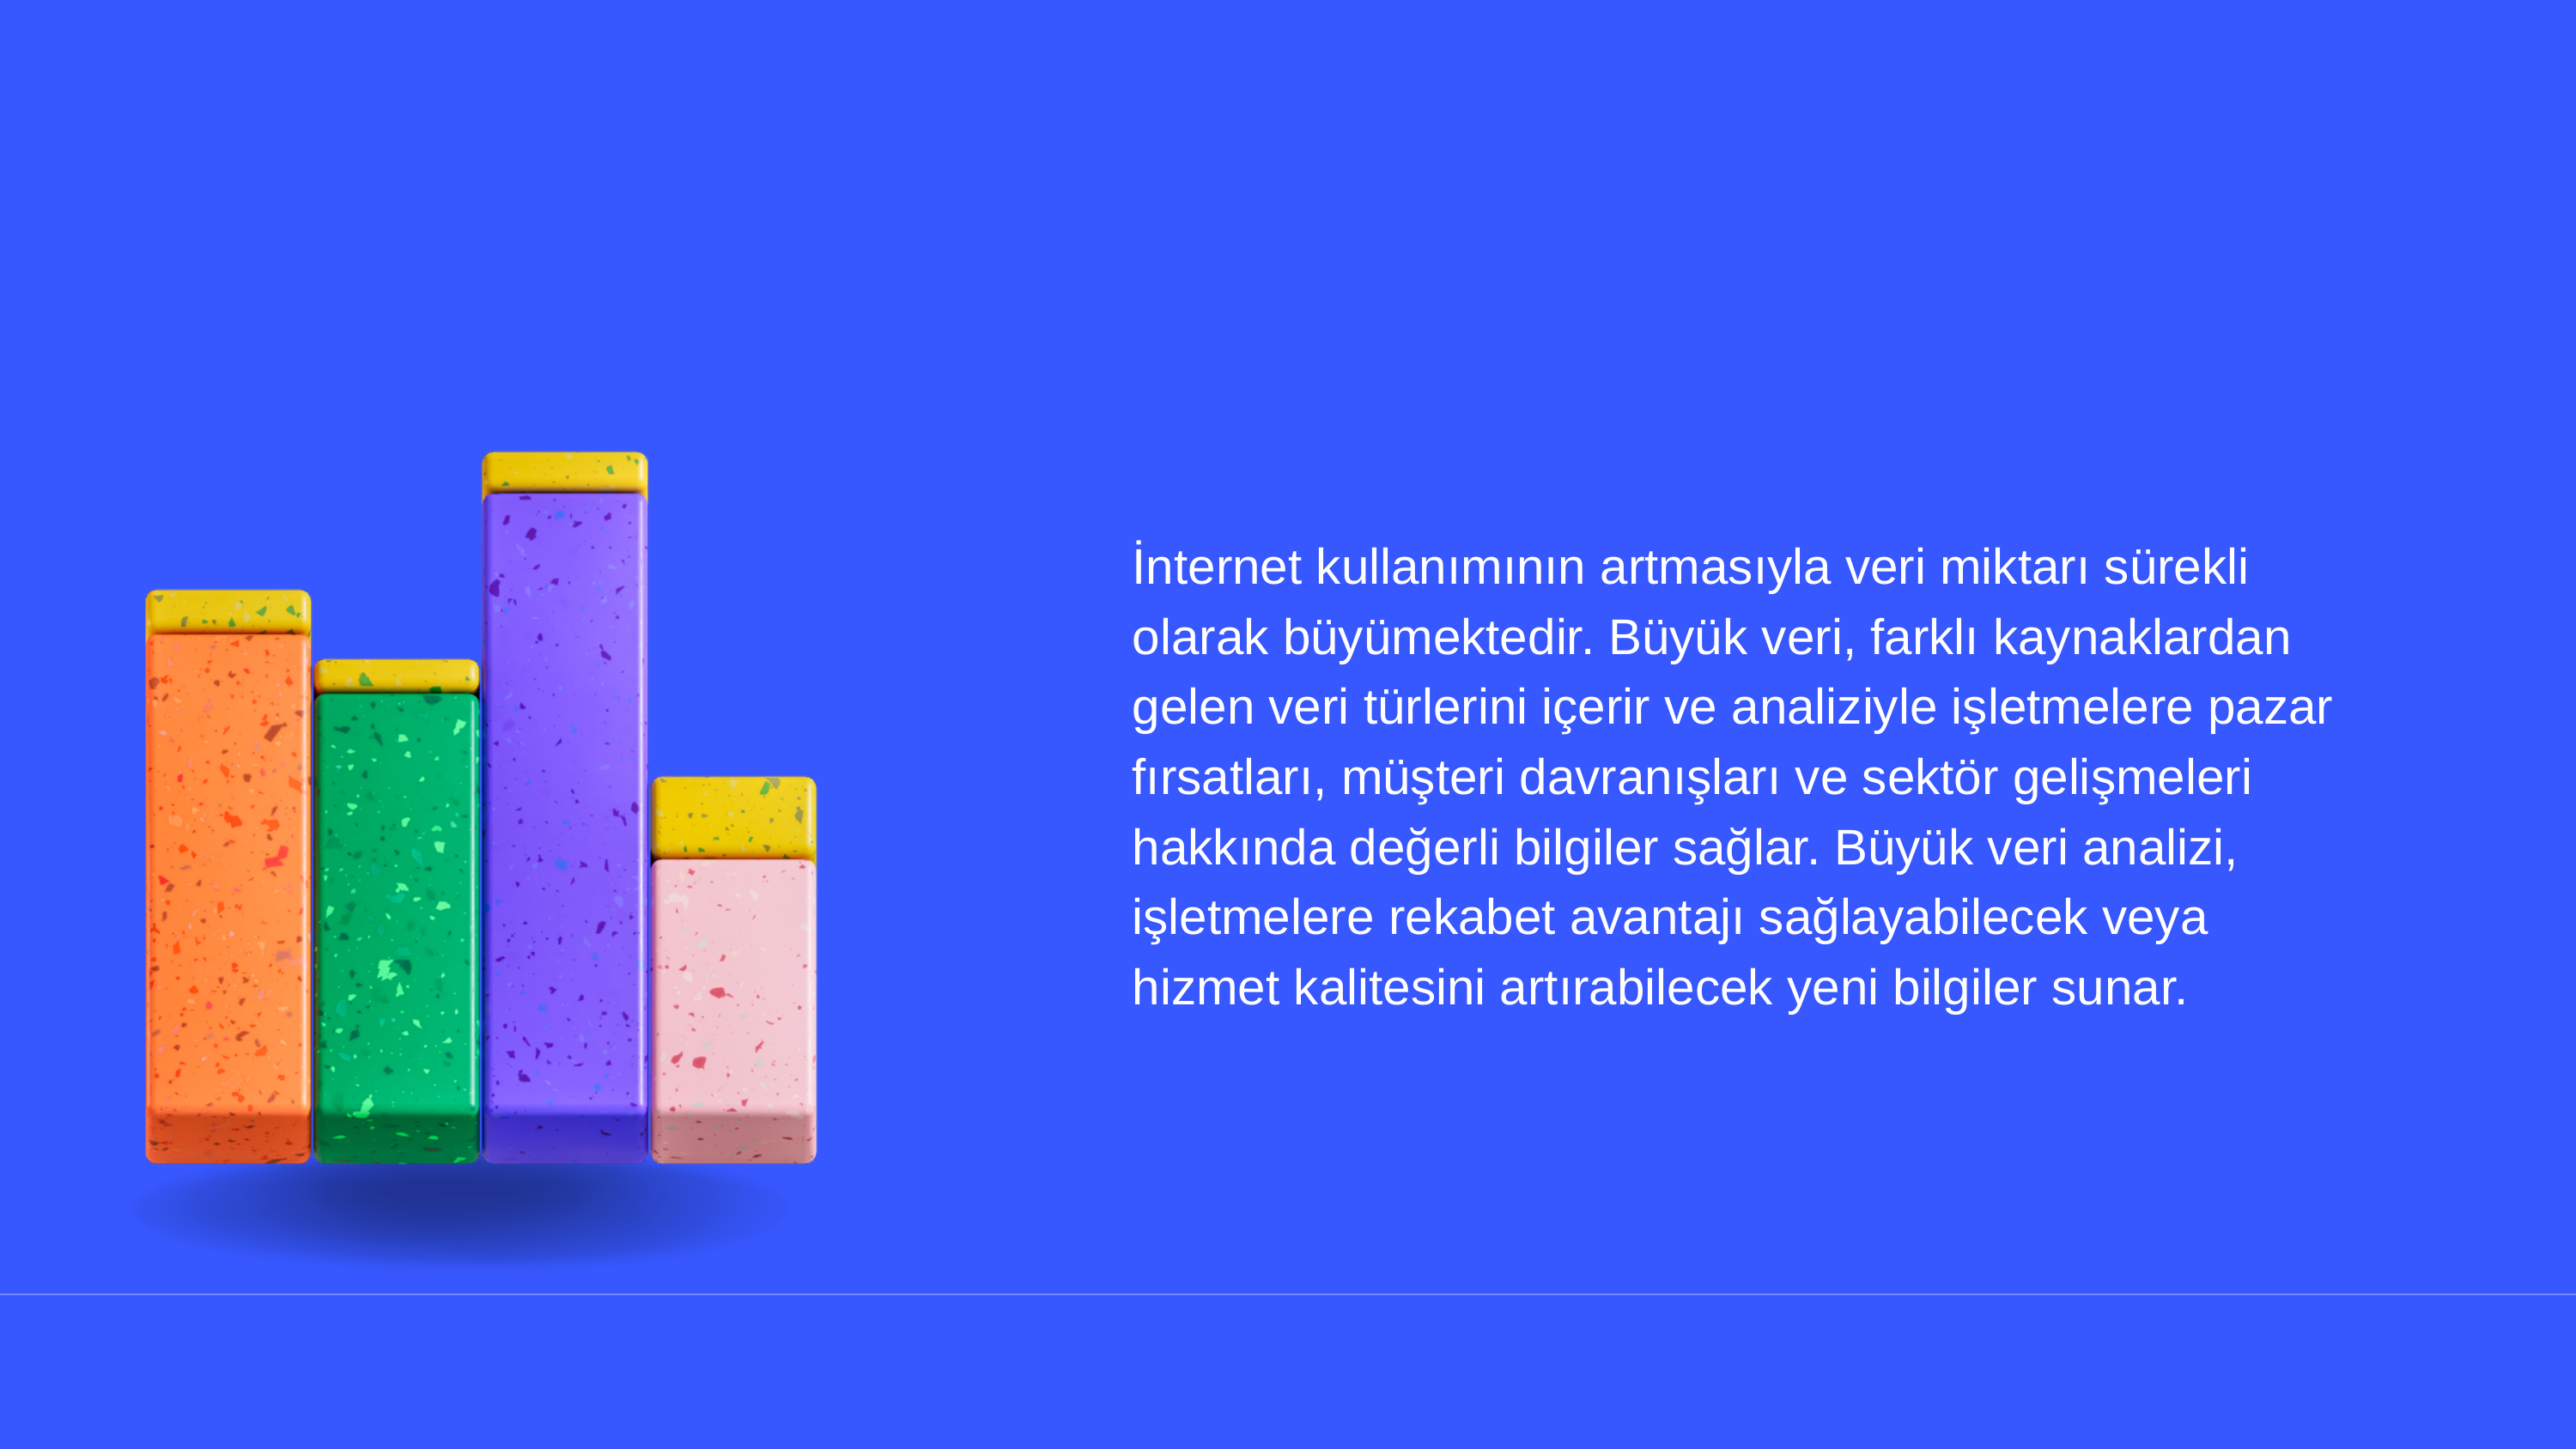

İnternet kullanımının artmasıyla veri miktarı sürekli olarak büyümektedir. Büyük veri, farklı kaynaklardan gelen veri türlerini içerir ve analiziyle işletmelere pazar fırsatları, müşteri davranışları ve sektör gelişmeleri hakkında değerli bilgiler sağlar. Büyük veri analizi, işletmelere rekabet avantajı sağlayabilecek veya hizmet kalitesini artırabilecek yeni bilgiler sunar.